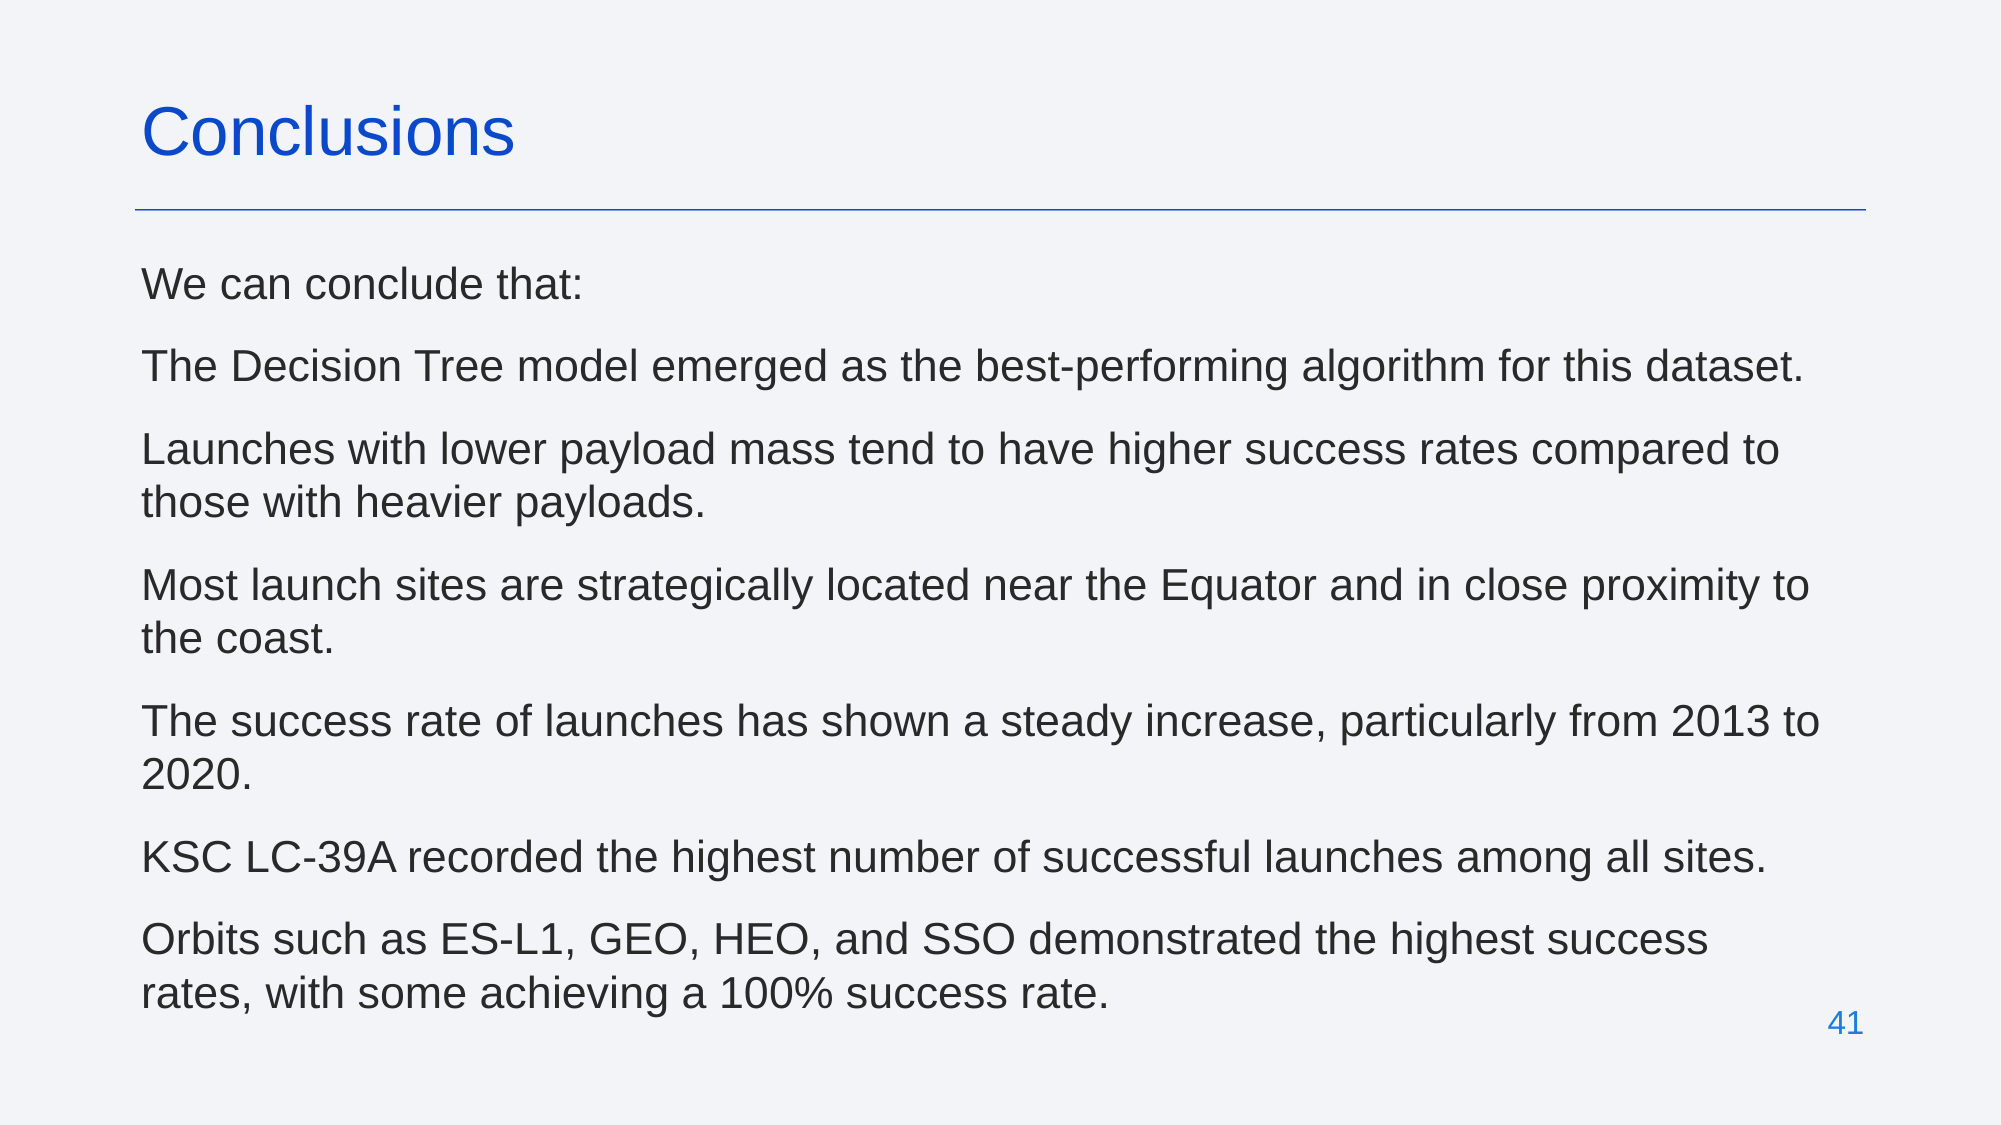

Conclusions
We can conclude that:
The Decision Tree model emerged as the best-performing algorithm for this dataset.
Launches with lower payload mass tend to have higher success rates compared to those with heavier payloads.
Most launch sites are strategically located near the Equator and in close proximity to the coast.
The success rate of launches has shown a steady increase, particularly from 2013 to 2020.
KSC LC-39A recorded the highest number of successful launches among all sites.
Orbits such as ES-L1, GEO, HEO, and SSO demonstrated the highest success rates, with some achieving a 100% success rate.
41